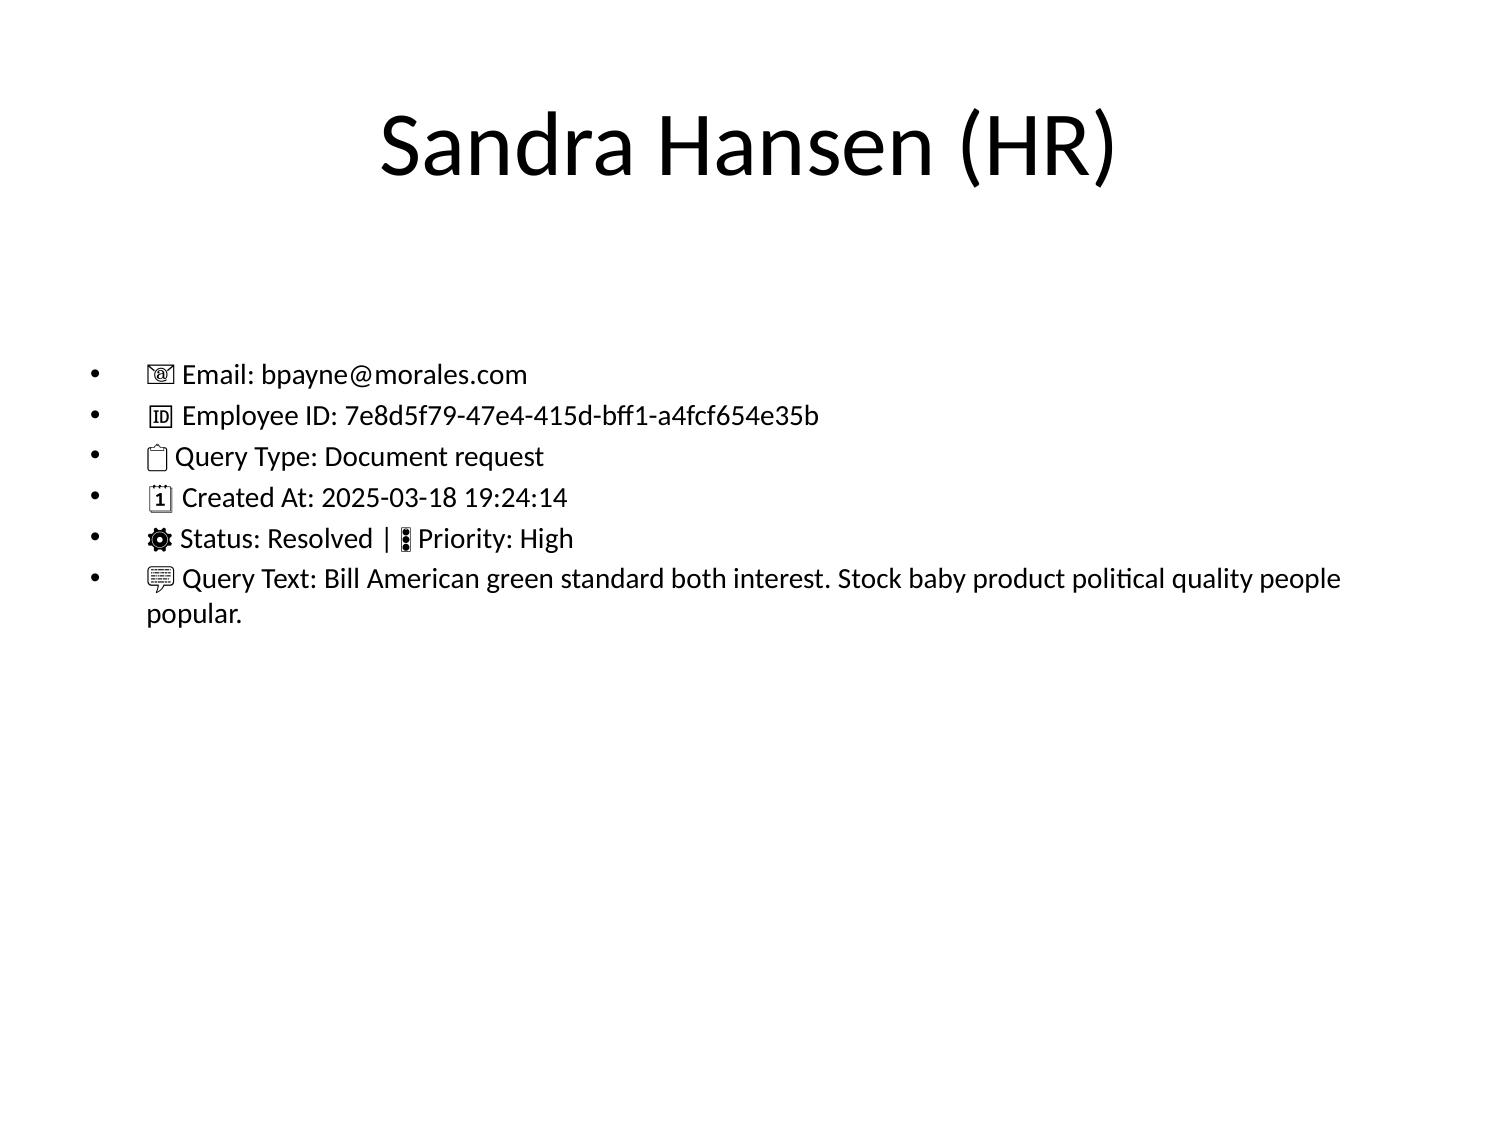

# Sandra Hansen (HR)

📧 Email: bpayne@morales.com
🆔 Employee ID: 7e8d5f79-47e4-415d-bff1-a4fcf654e35b
📋 Query Type: Document request
🗓 Created At: 2025-03-18 19:24:14
⚙ Status: Resolved | 🚦 Priority: High
💬 Query Text: Bill American green standard both interest. Stock baby product political quality people popular.